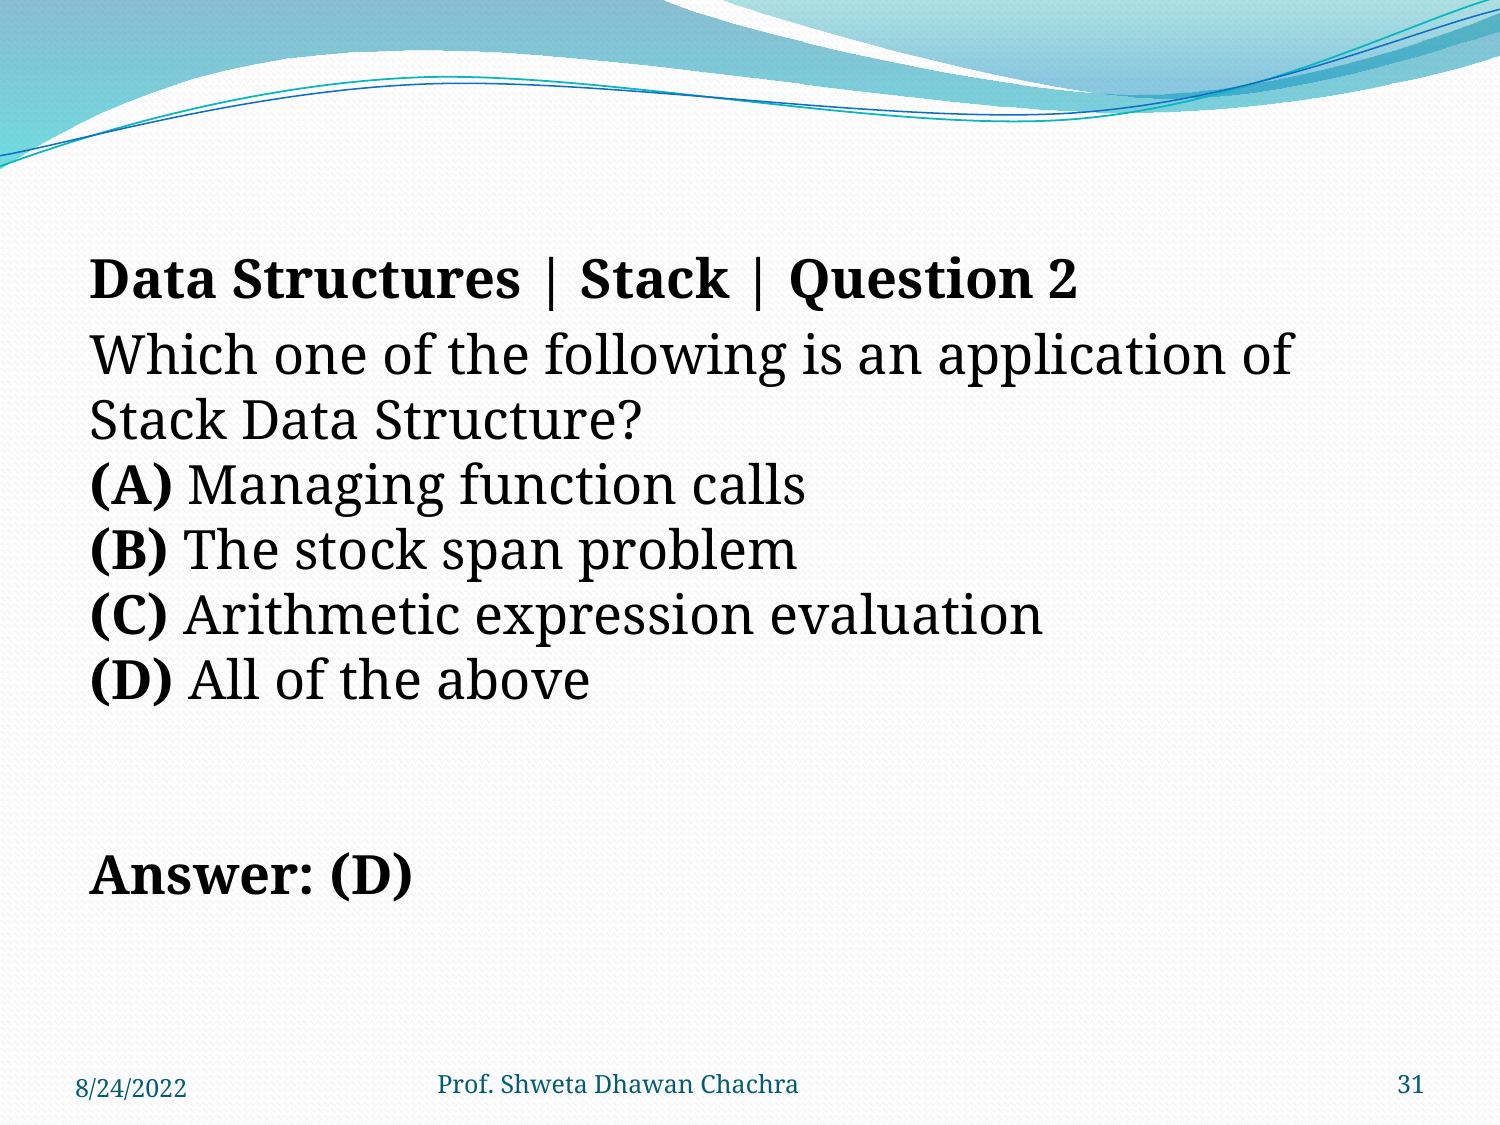

Data Structures | Stack | Question 2
Which one of the following is an application of Stack Data Structure?
(A) Managing function calls
(B) The stock span problem
(C) Arithmetic expression evaluation
(D) All of the above
Answer: (D)

8/24/2022
Prof. Shweta Dhawan Chachra
31